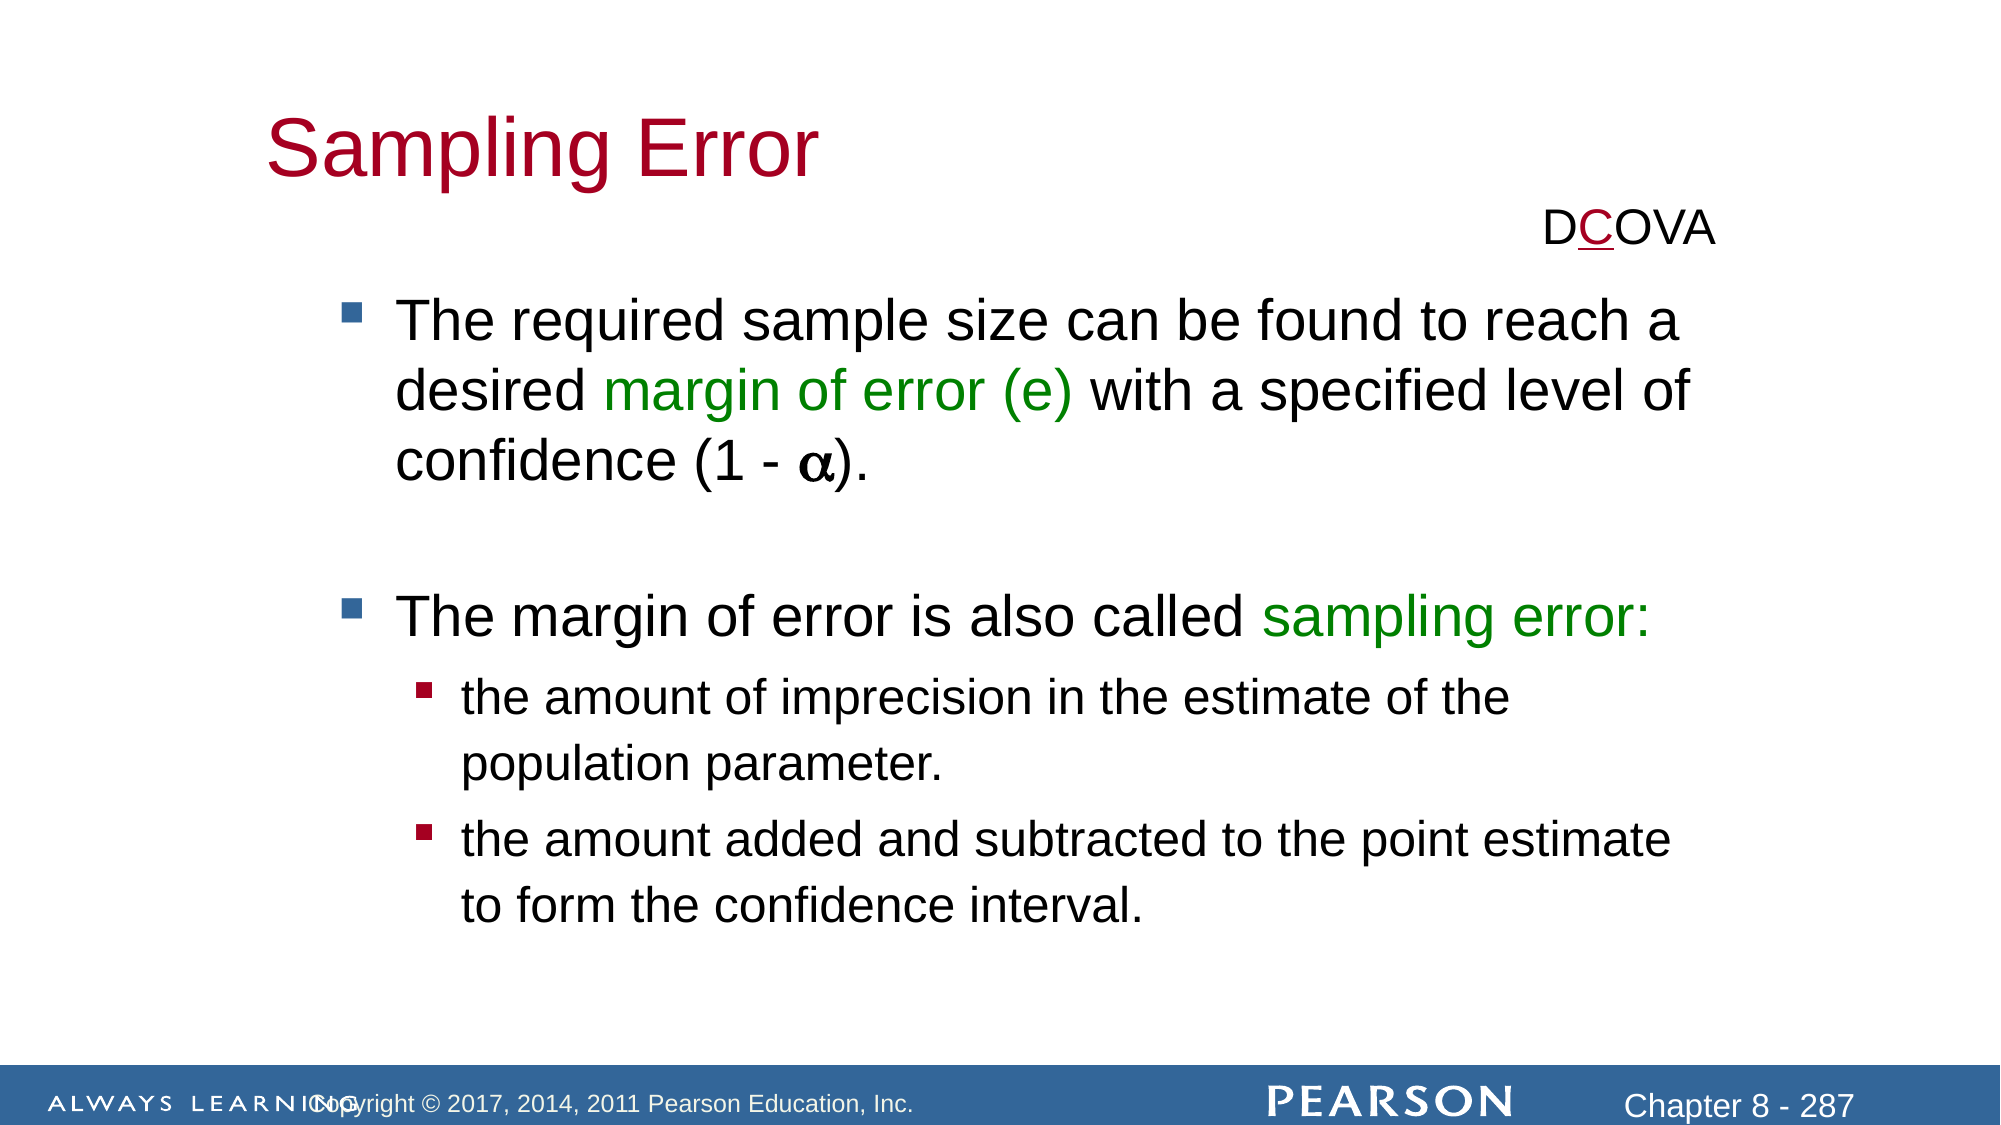

Sampling Error
DCOVA
The required sample size can be found to reach a desired margin of error (e) with a specified level of confidence (1 - α).

The margin of error is also called sampling error:
the amount of imprecision in the estimate of the population parameter.
the amount added and subtracted to the point estimate to form the confidence interval.